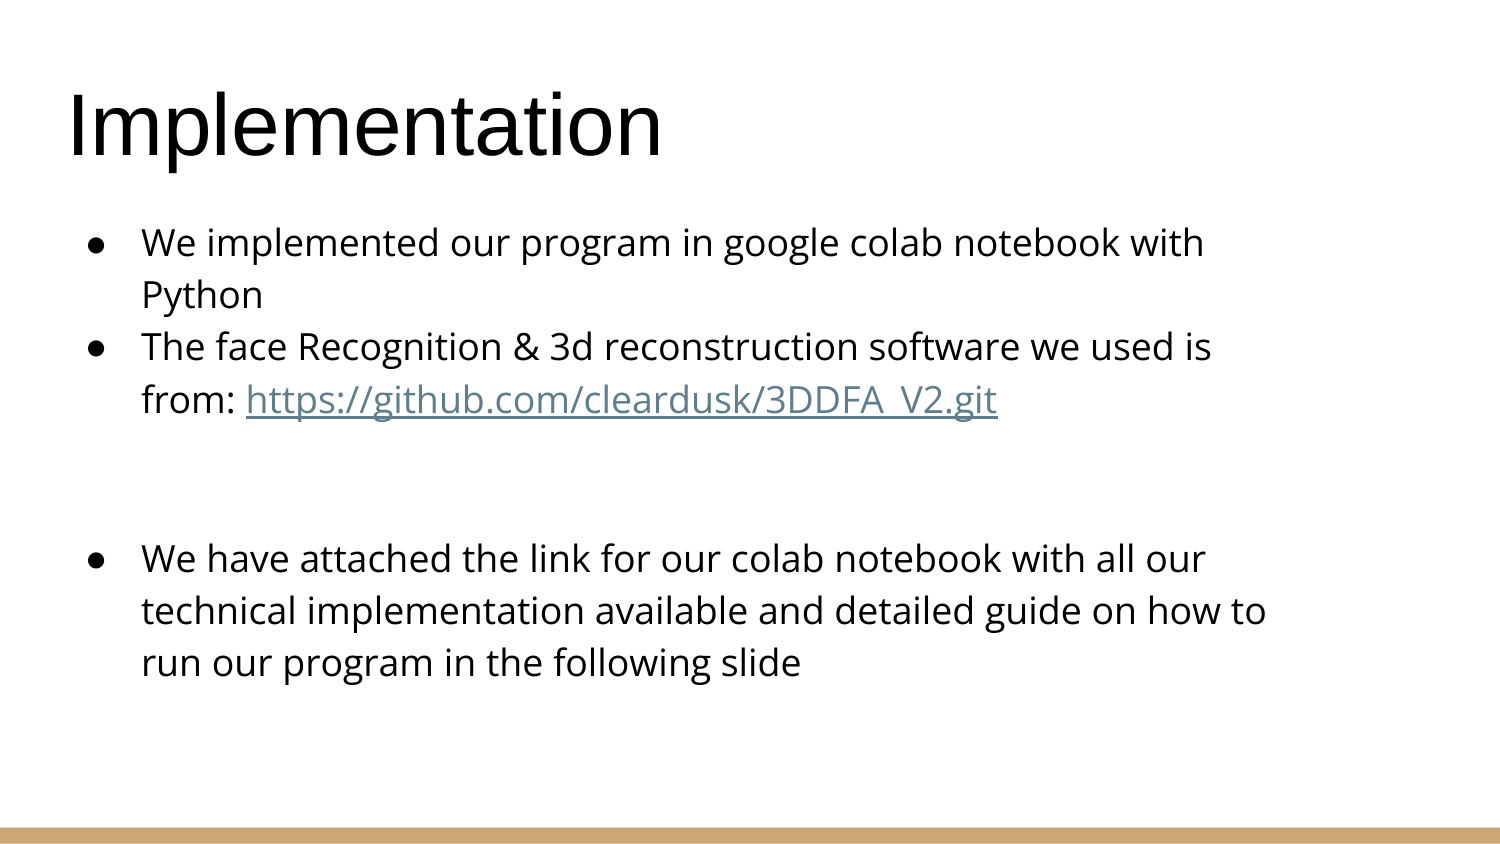

# Implementation
We implemented our program in google colab notebook with Python
The face Recognition & 3d reconstruction software we used is from: https://github.com/cleardusk/3DDFA_V2.git

We have attached the link for our colab notebook with all our technical implementation available and detailed guide on how to run our program in the following slide